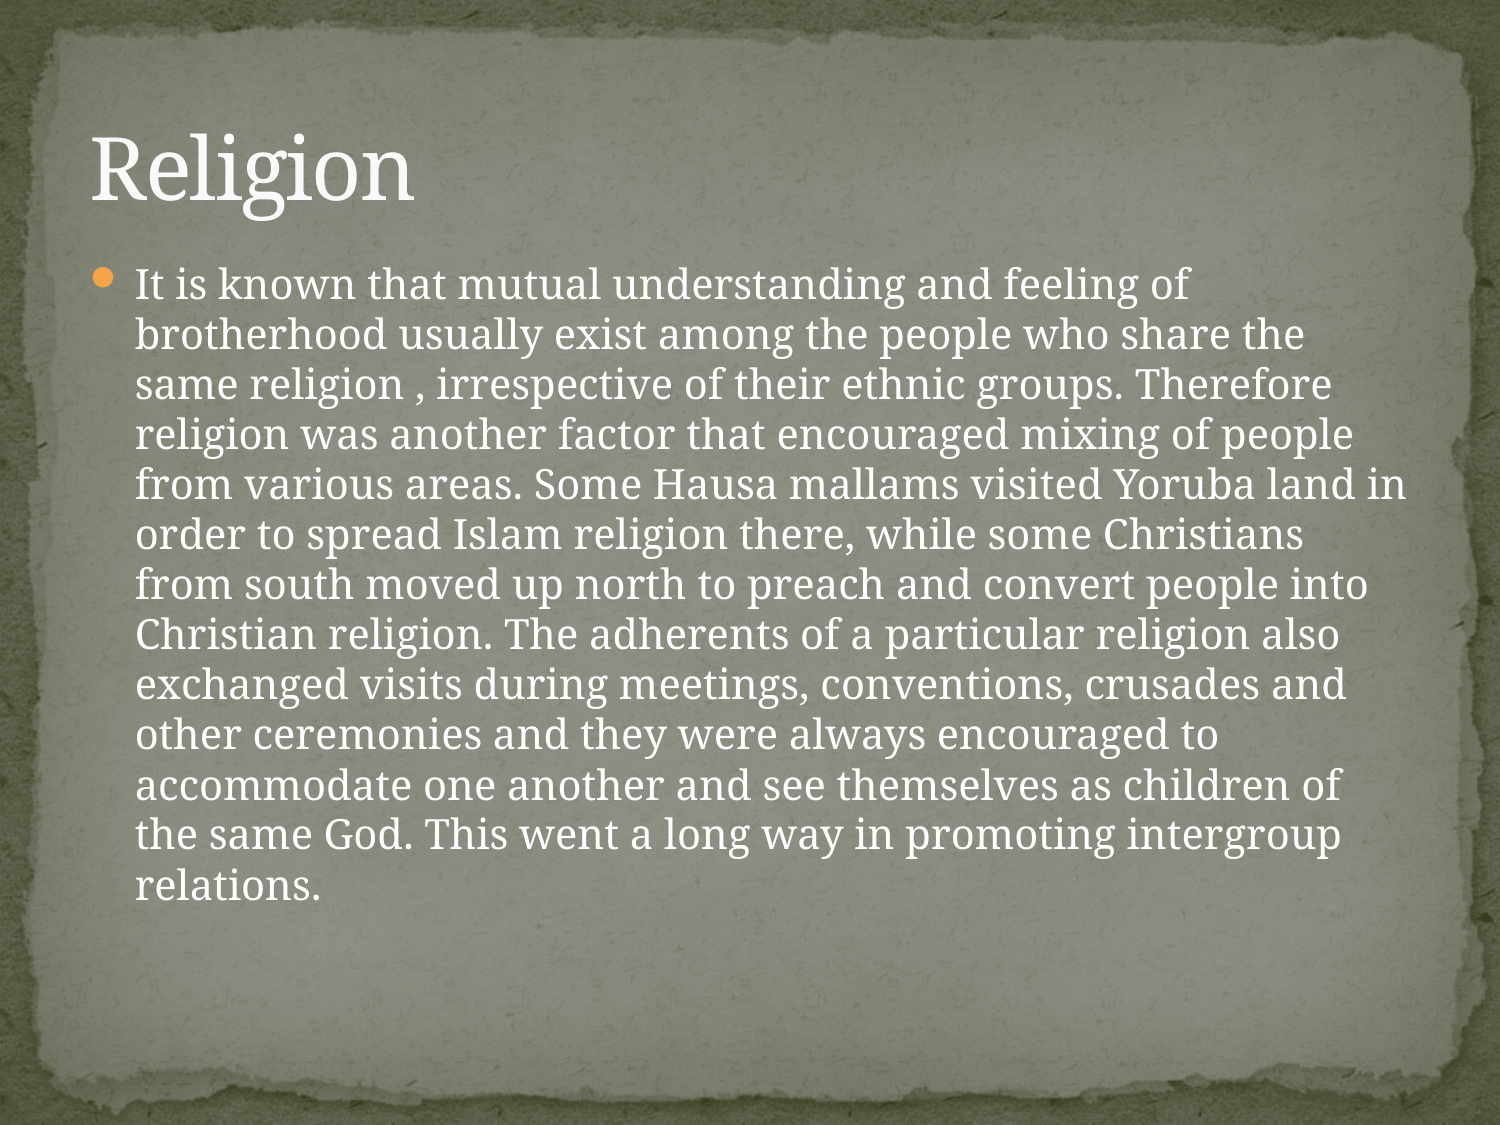

# Religion
It is known that mutual understanding and feeling of brotherhood usually exist among the people who share the same religion , irrespective of their ethnic groups. Therefore religion was another factor that encouraged mixing of people from various areas. Some Hausa mallams visited Yoruba land in order to spread Islam religion there, while some Christians from south moved up north to preach and convert people into Christian religion. The adherents of a particular religion also exchanged visits during meetings, conventions, crusades and other ceremonies and they were always encouraged to accommodate one another and see themselves as children of the same God. This went a long way in promoting intergroup relations.